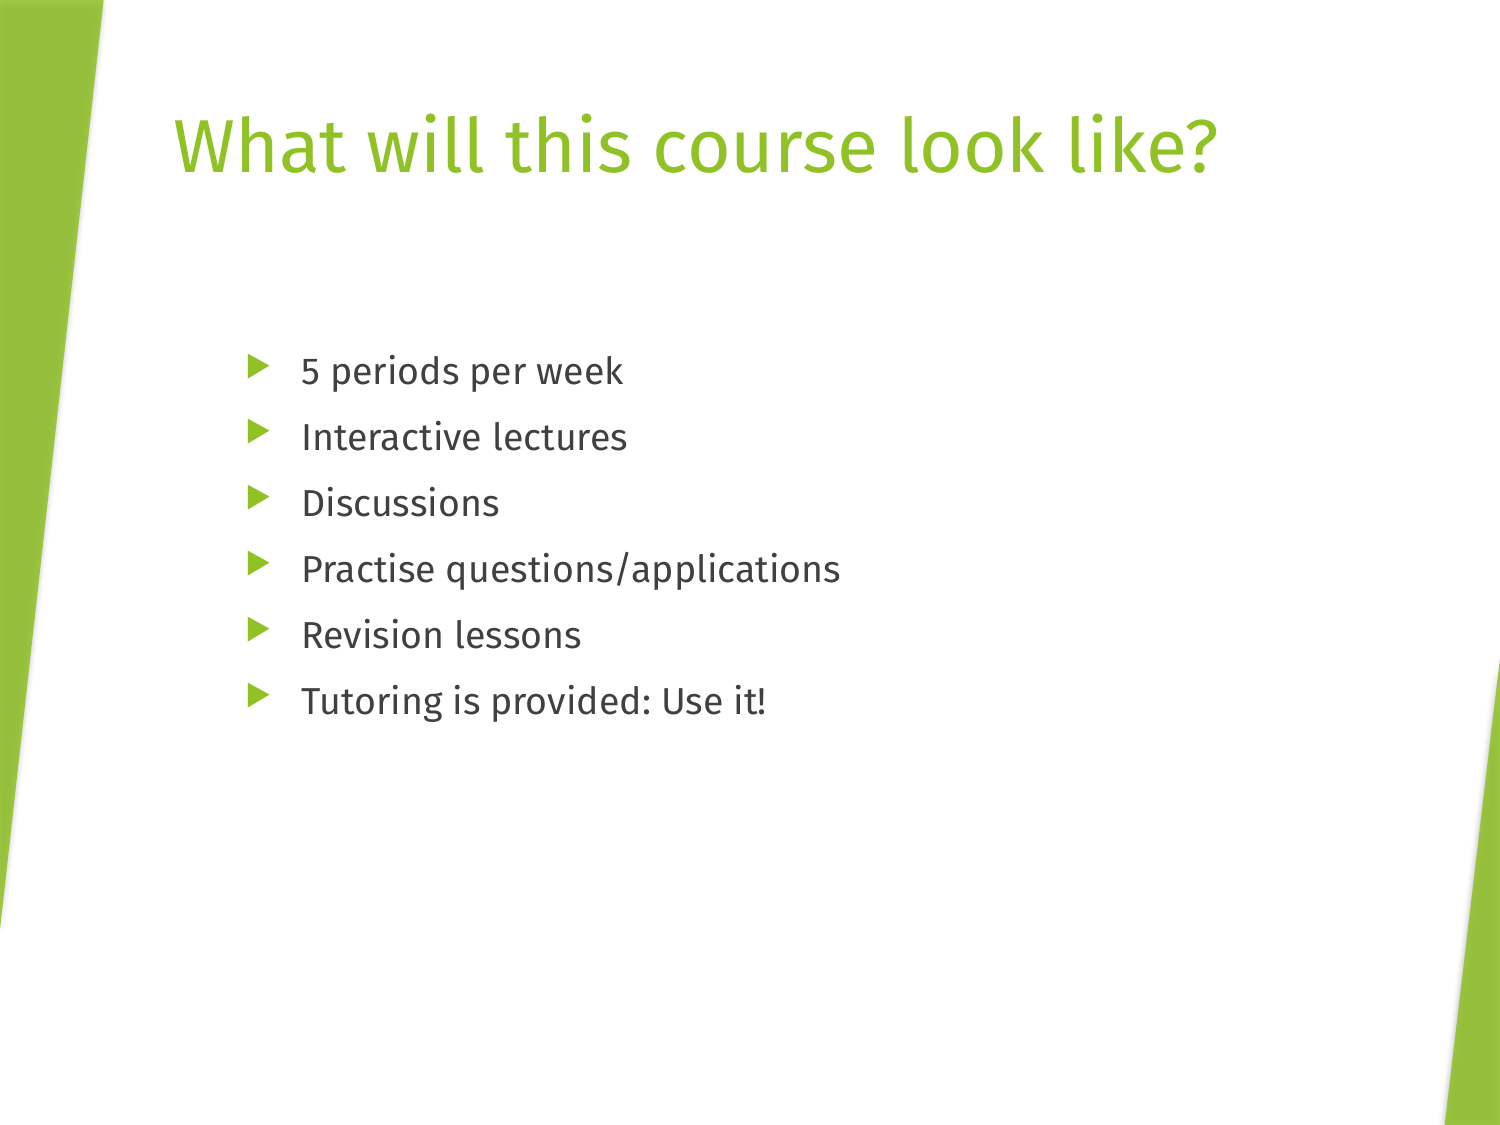

# What will this course look like?
5 periods per week
Interactive lectures
Discussions
Practise questions/applications
Revision lessons
Tutoring is provided: Use it!